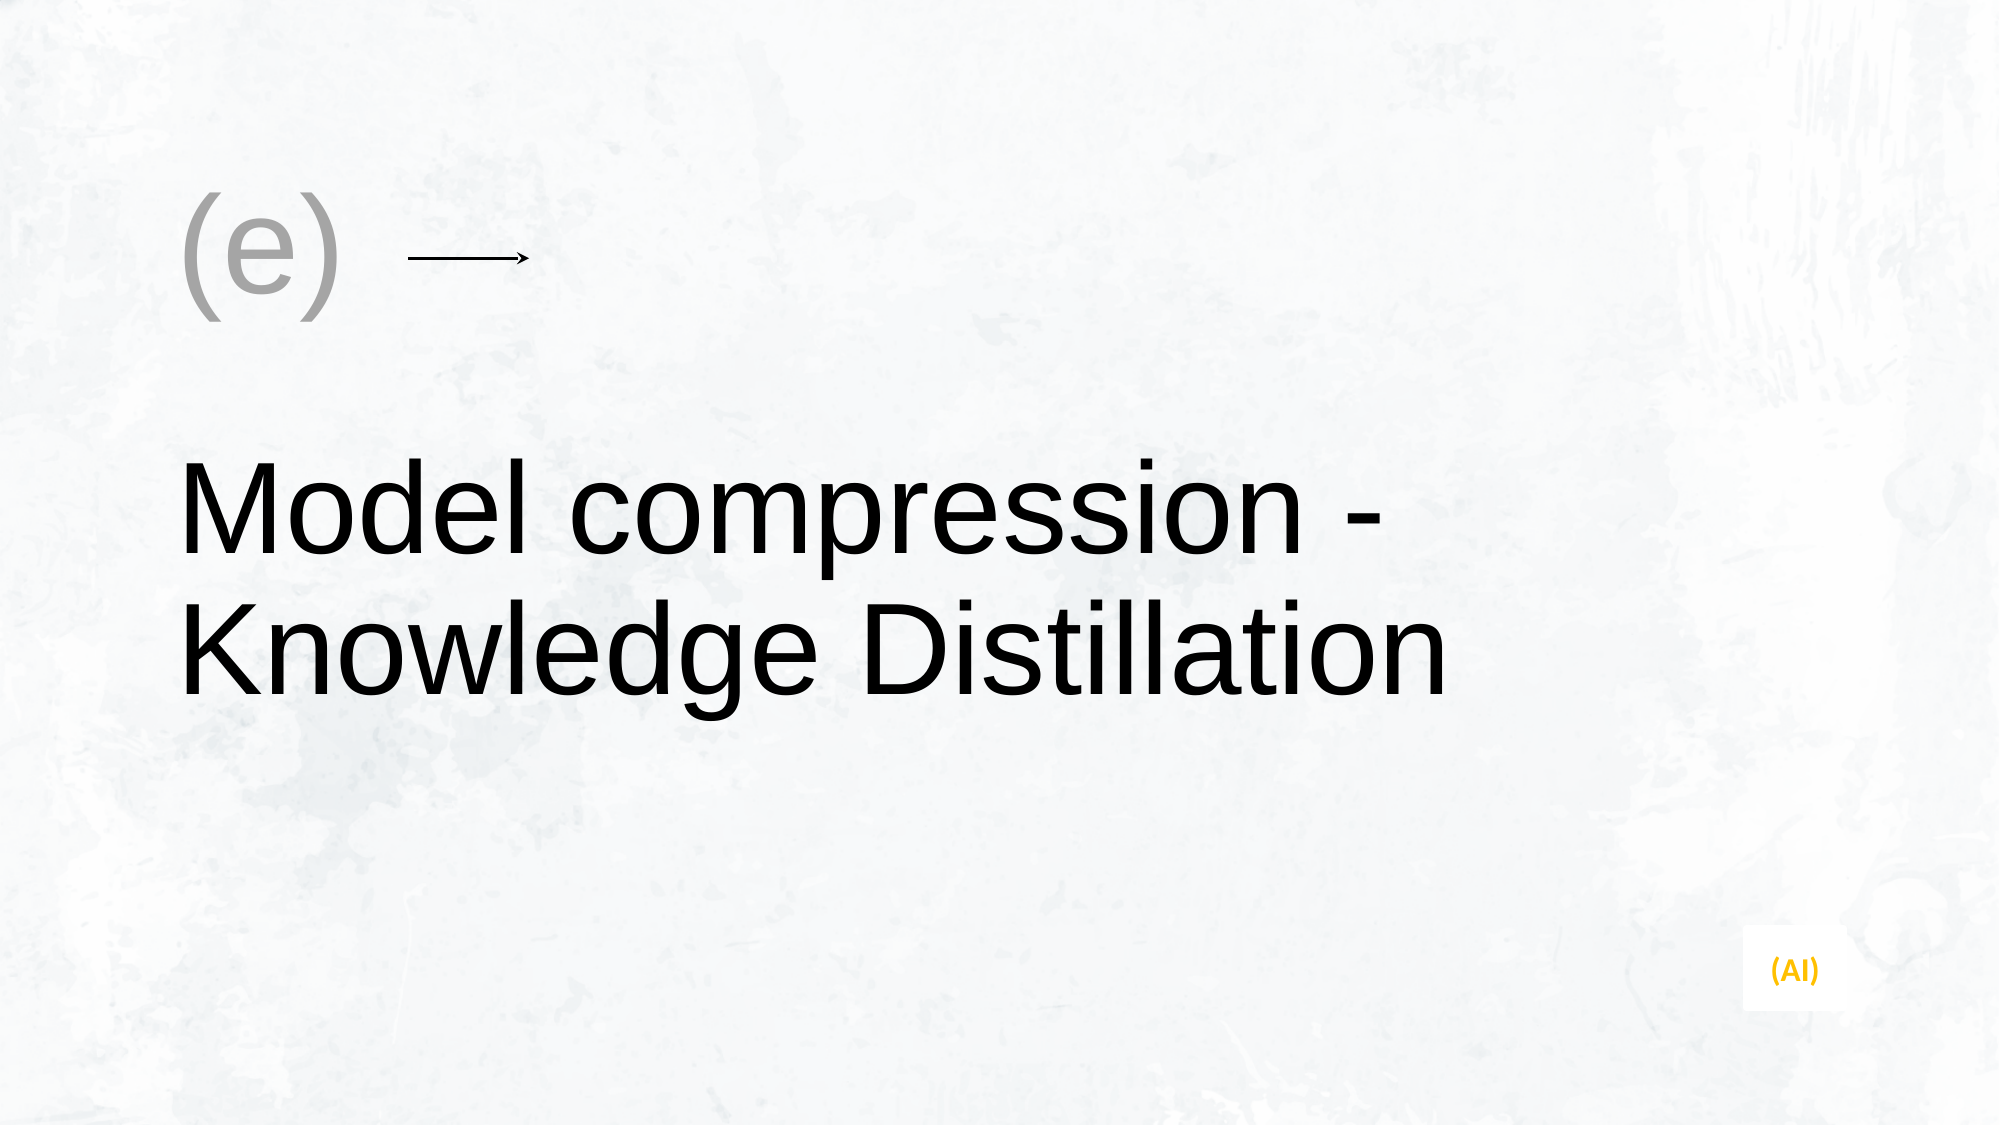

(e)
# Model compression - Knowledge Distillation
(AI)